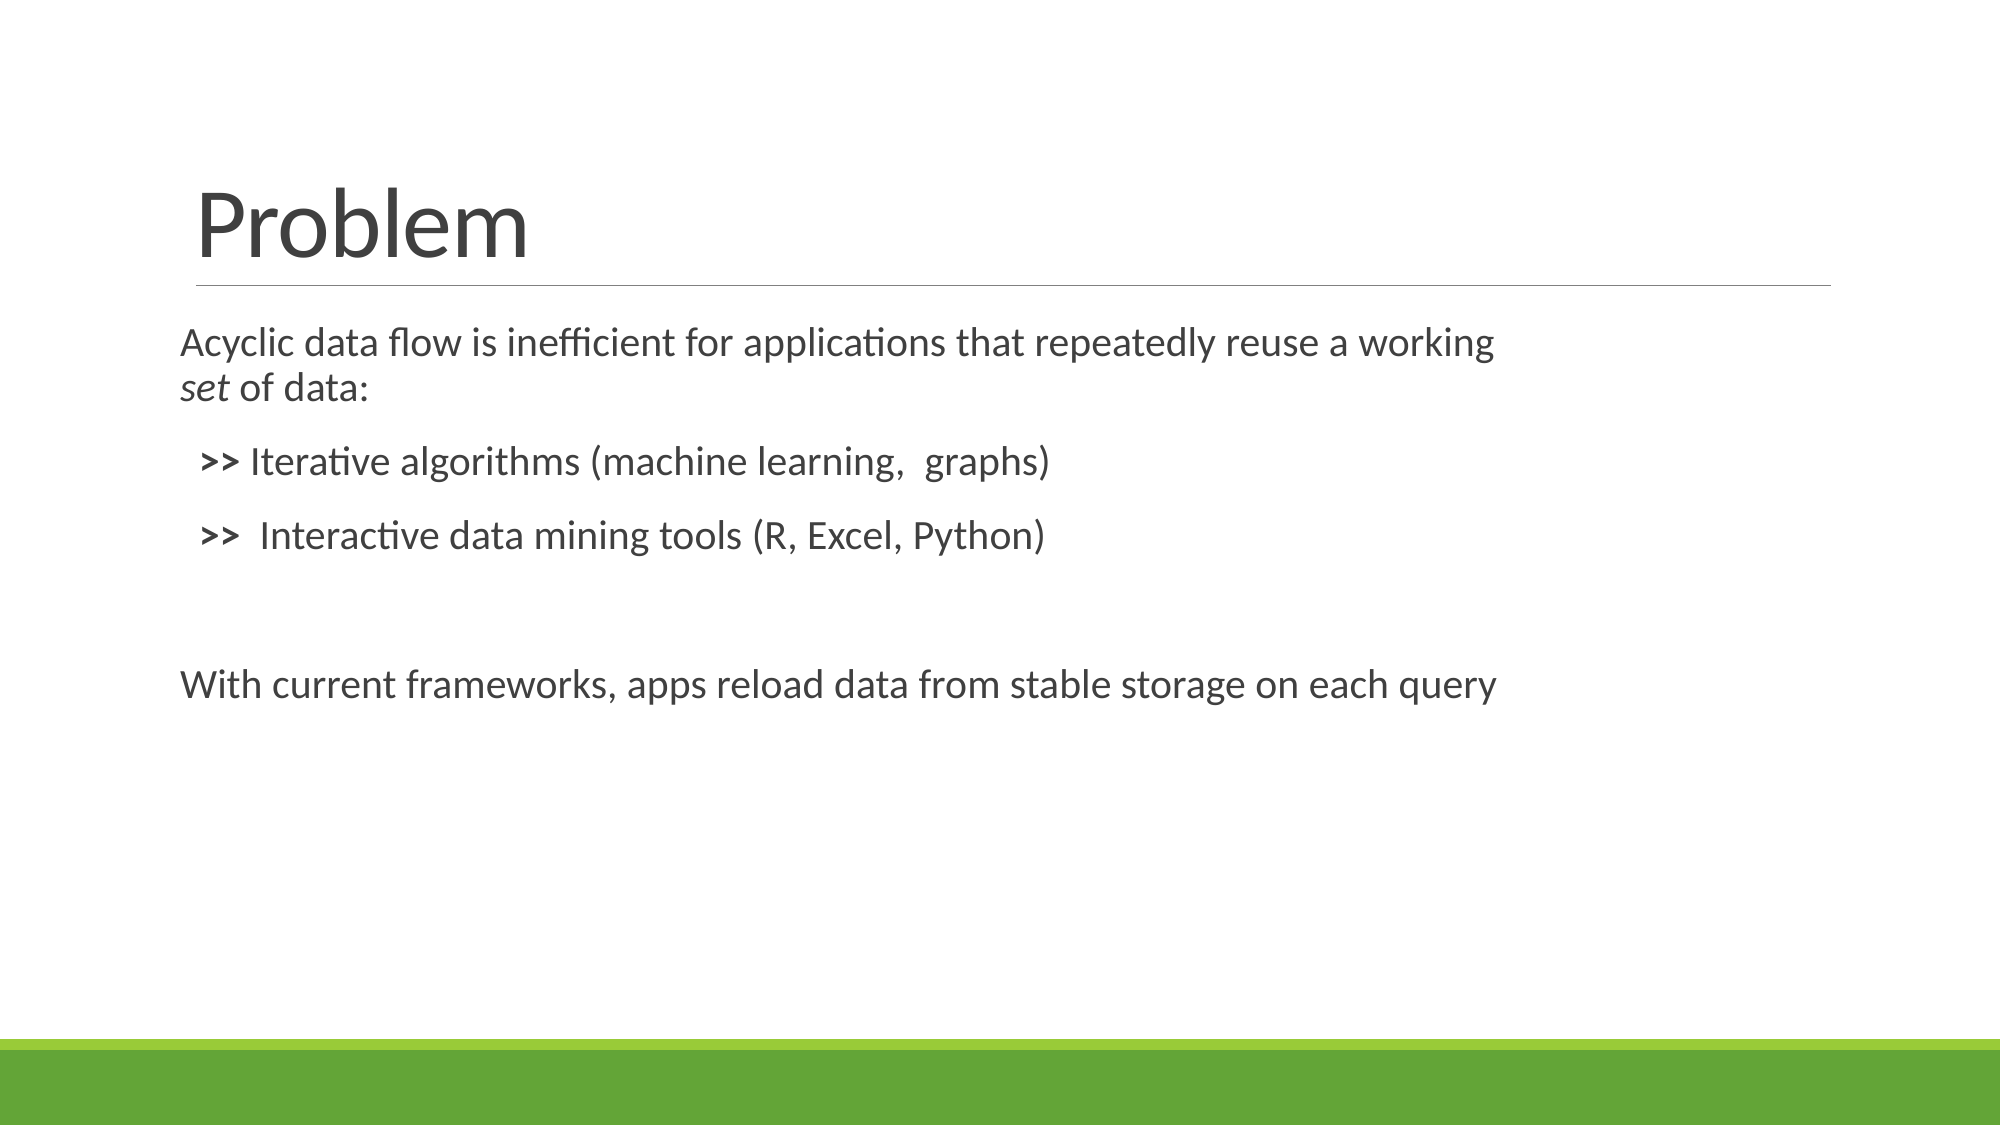

# Problem
Acyclic data flow is inefficient for applications that repeatedly reuse a working set of data:
  >> Iterative algorithms (machine learning,  graphs)
  >>  Interactive data mining tools (R, Excel, Python)

With current frameworks, apps reload data from stable storage on each query